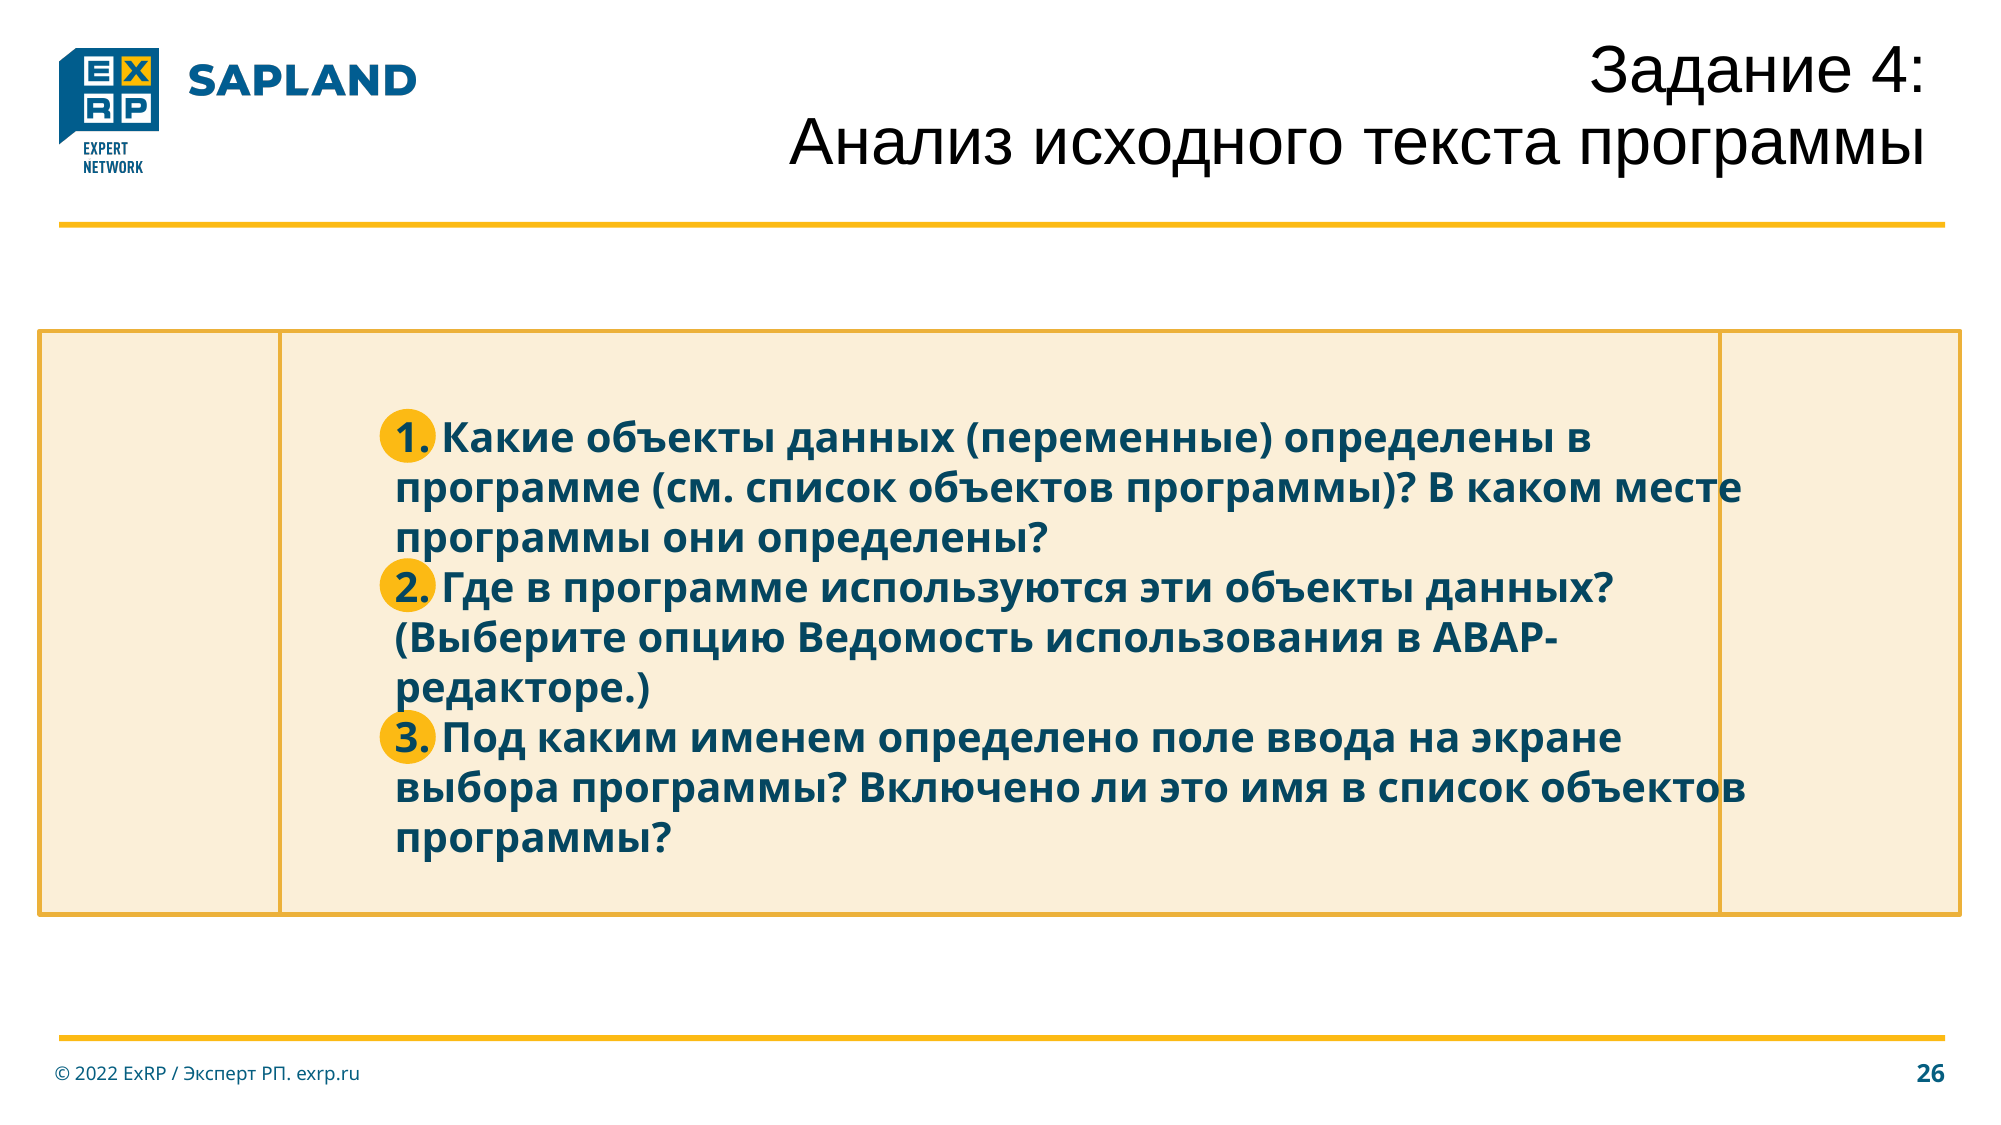

# Задание 4: Анализ исходного текста программы

1. Какие объекты данных (переменные) определены в программе (см. список объектов программы)? В каком месте программы они определены?
2. Где в программе используются эти объекты данных? (Выберите опцию Ведомость использования в ABAP-редакторе.)
3. Под каким именем определено поле ввода на экране выбора программы? Включено ли это имя в список объектов программы?

© 2022 ExRP / Эксперт РП. exrp.ru
26